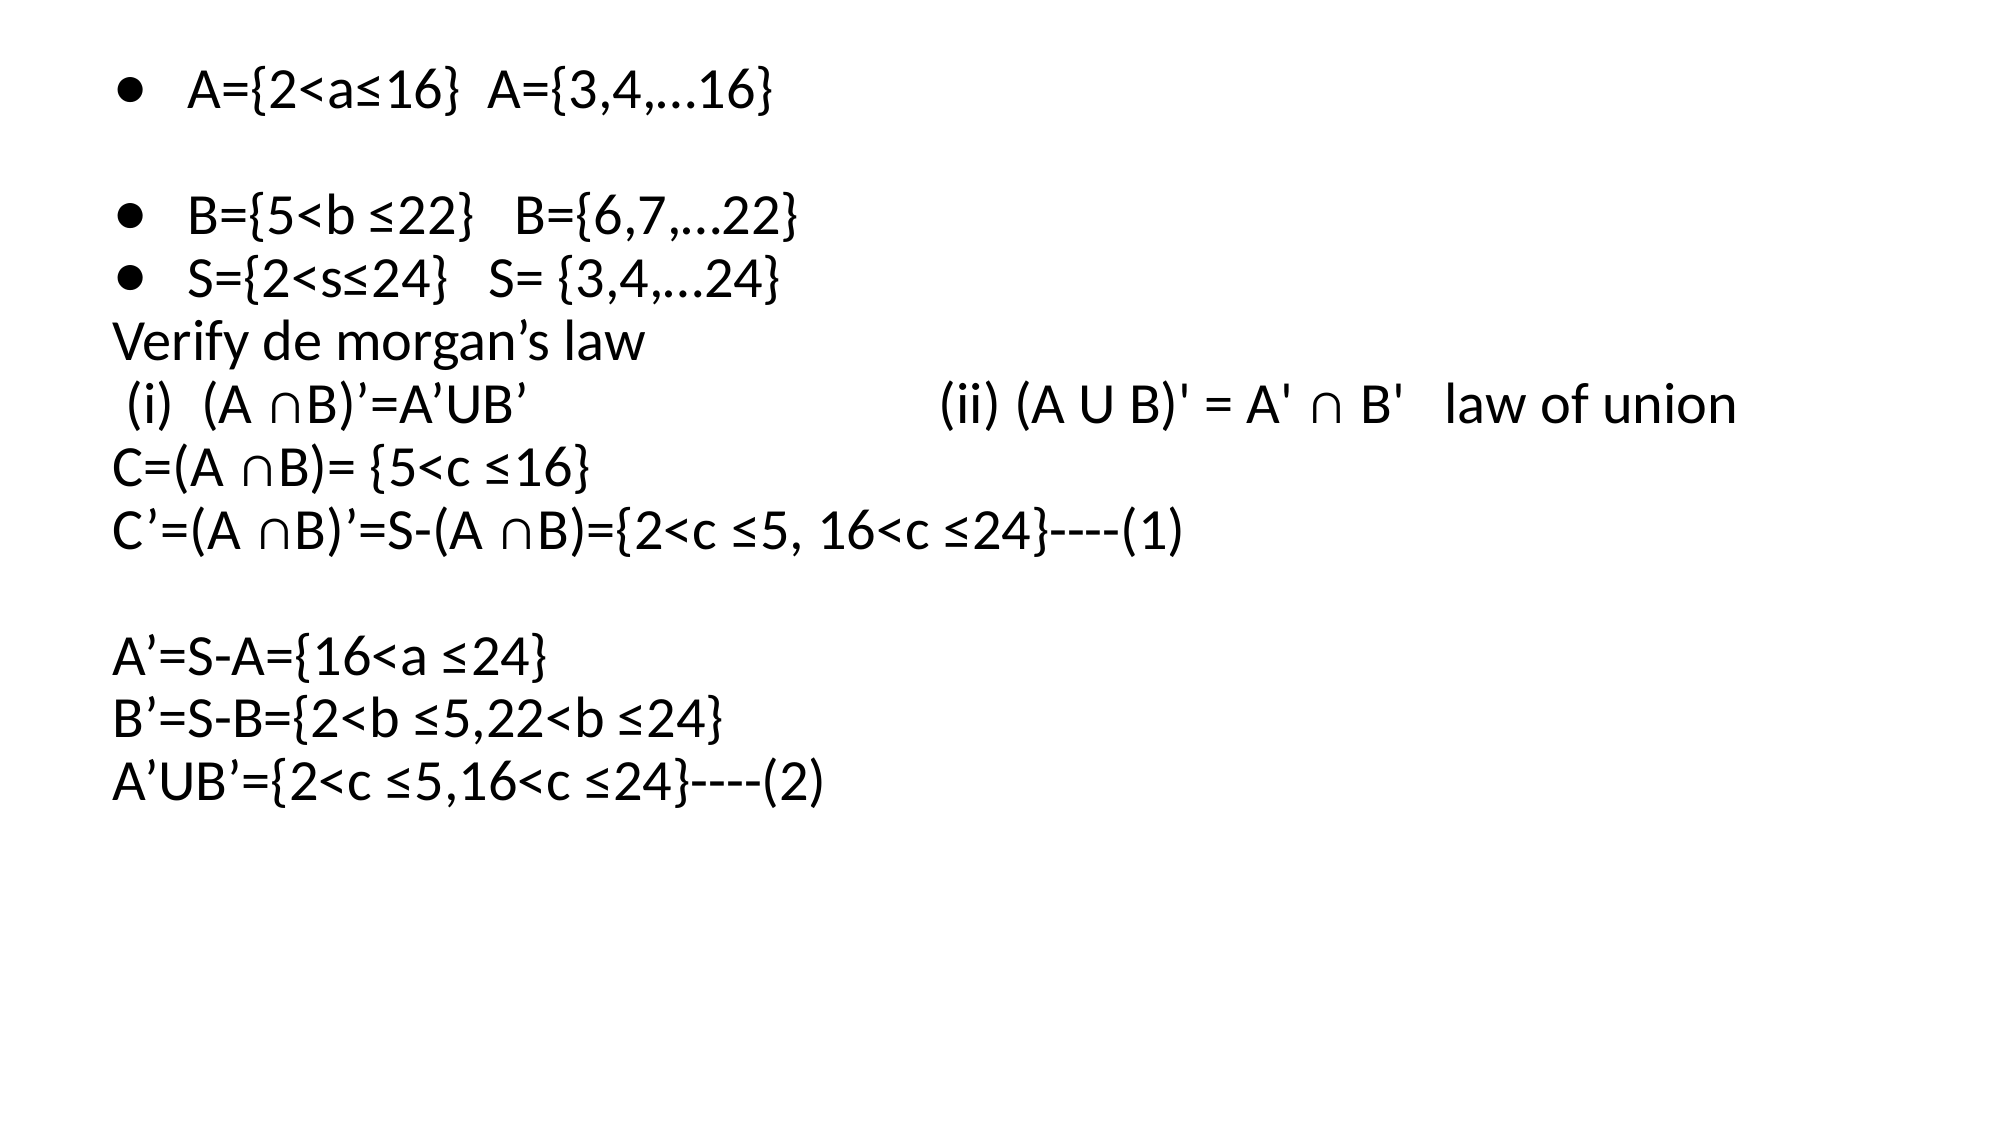

A={2<a≤16}  A={3,4,…16}

B={5<b ≤22}   B={6,7,…22}
S={2<s≤24}   S= {3,4,…24}
Verify de morgan’s law
 (i)  (A ∩B)’=A’UB’                               (ii) (A U B)' = A' ∩ B'   law of union
C=(A ∩B)= {5<c ≤16}
C’=(A ∩B)’=S-(A ∩B)={2<c ≤5, 16<c ≤24}----(1)

A’=S-A={16<a ≤24}
B’=S-B={2<b ≤5,22<b ≤24}
A’UB’={2<c ≤5,16<c ≤24}----(2)